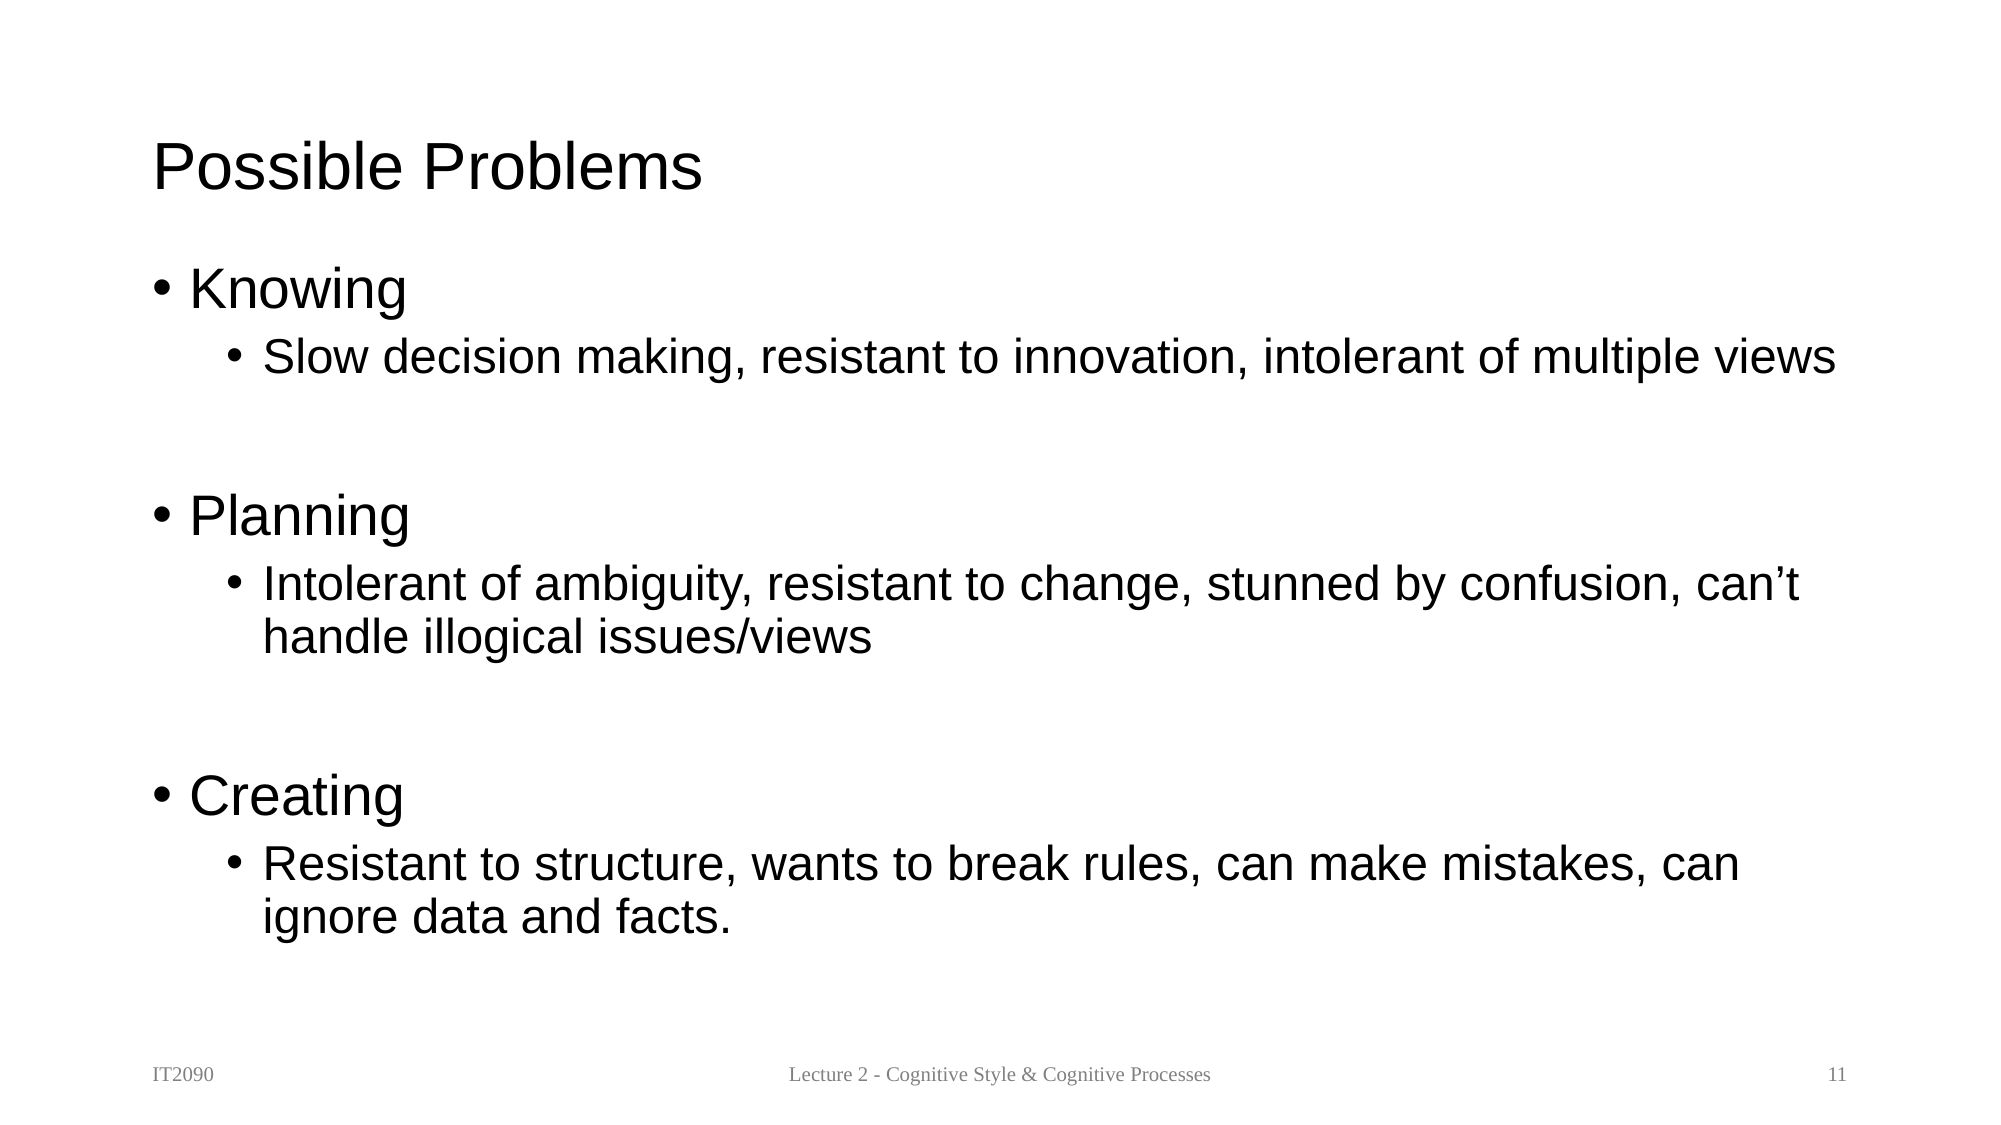

# Possible Problems
Knowing
Slow decision making, resistant to innovation, intolerant of multiple views

Planning
Intolerant of ambiguity, resistant to change, stunned by confusion, can’t handle illogical issues/views

Creating
Resistant to structure, wants to break rules, can make mistakes, can ignore data and facts.
IT2090
Lecture 2 - Cognitive Style & Cognitive Processes
11